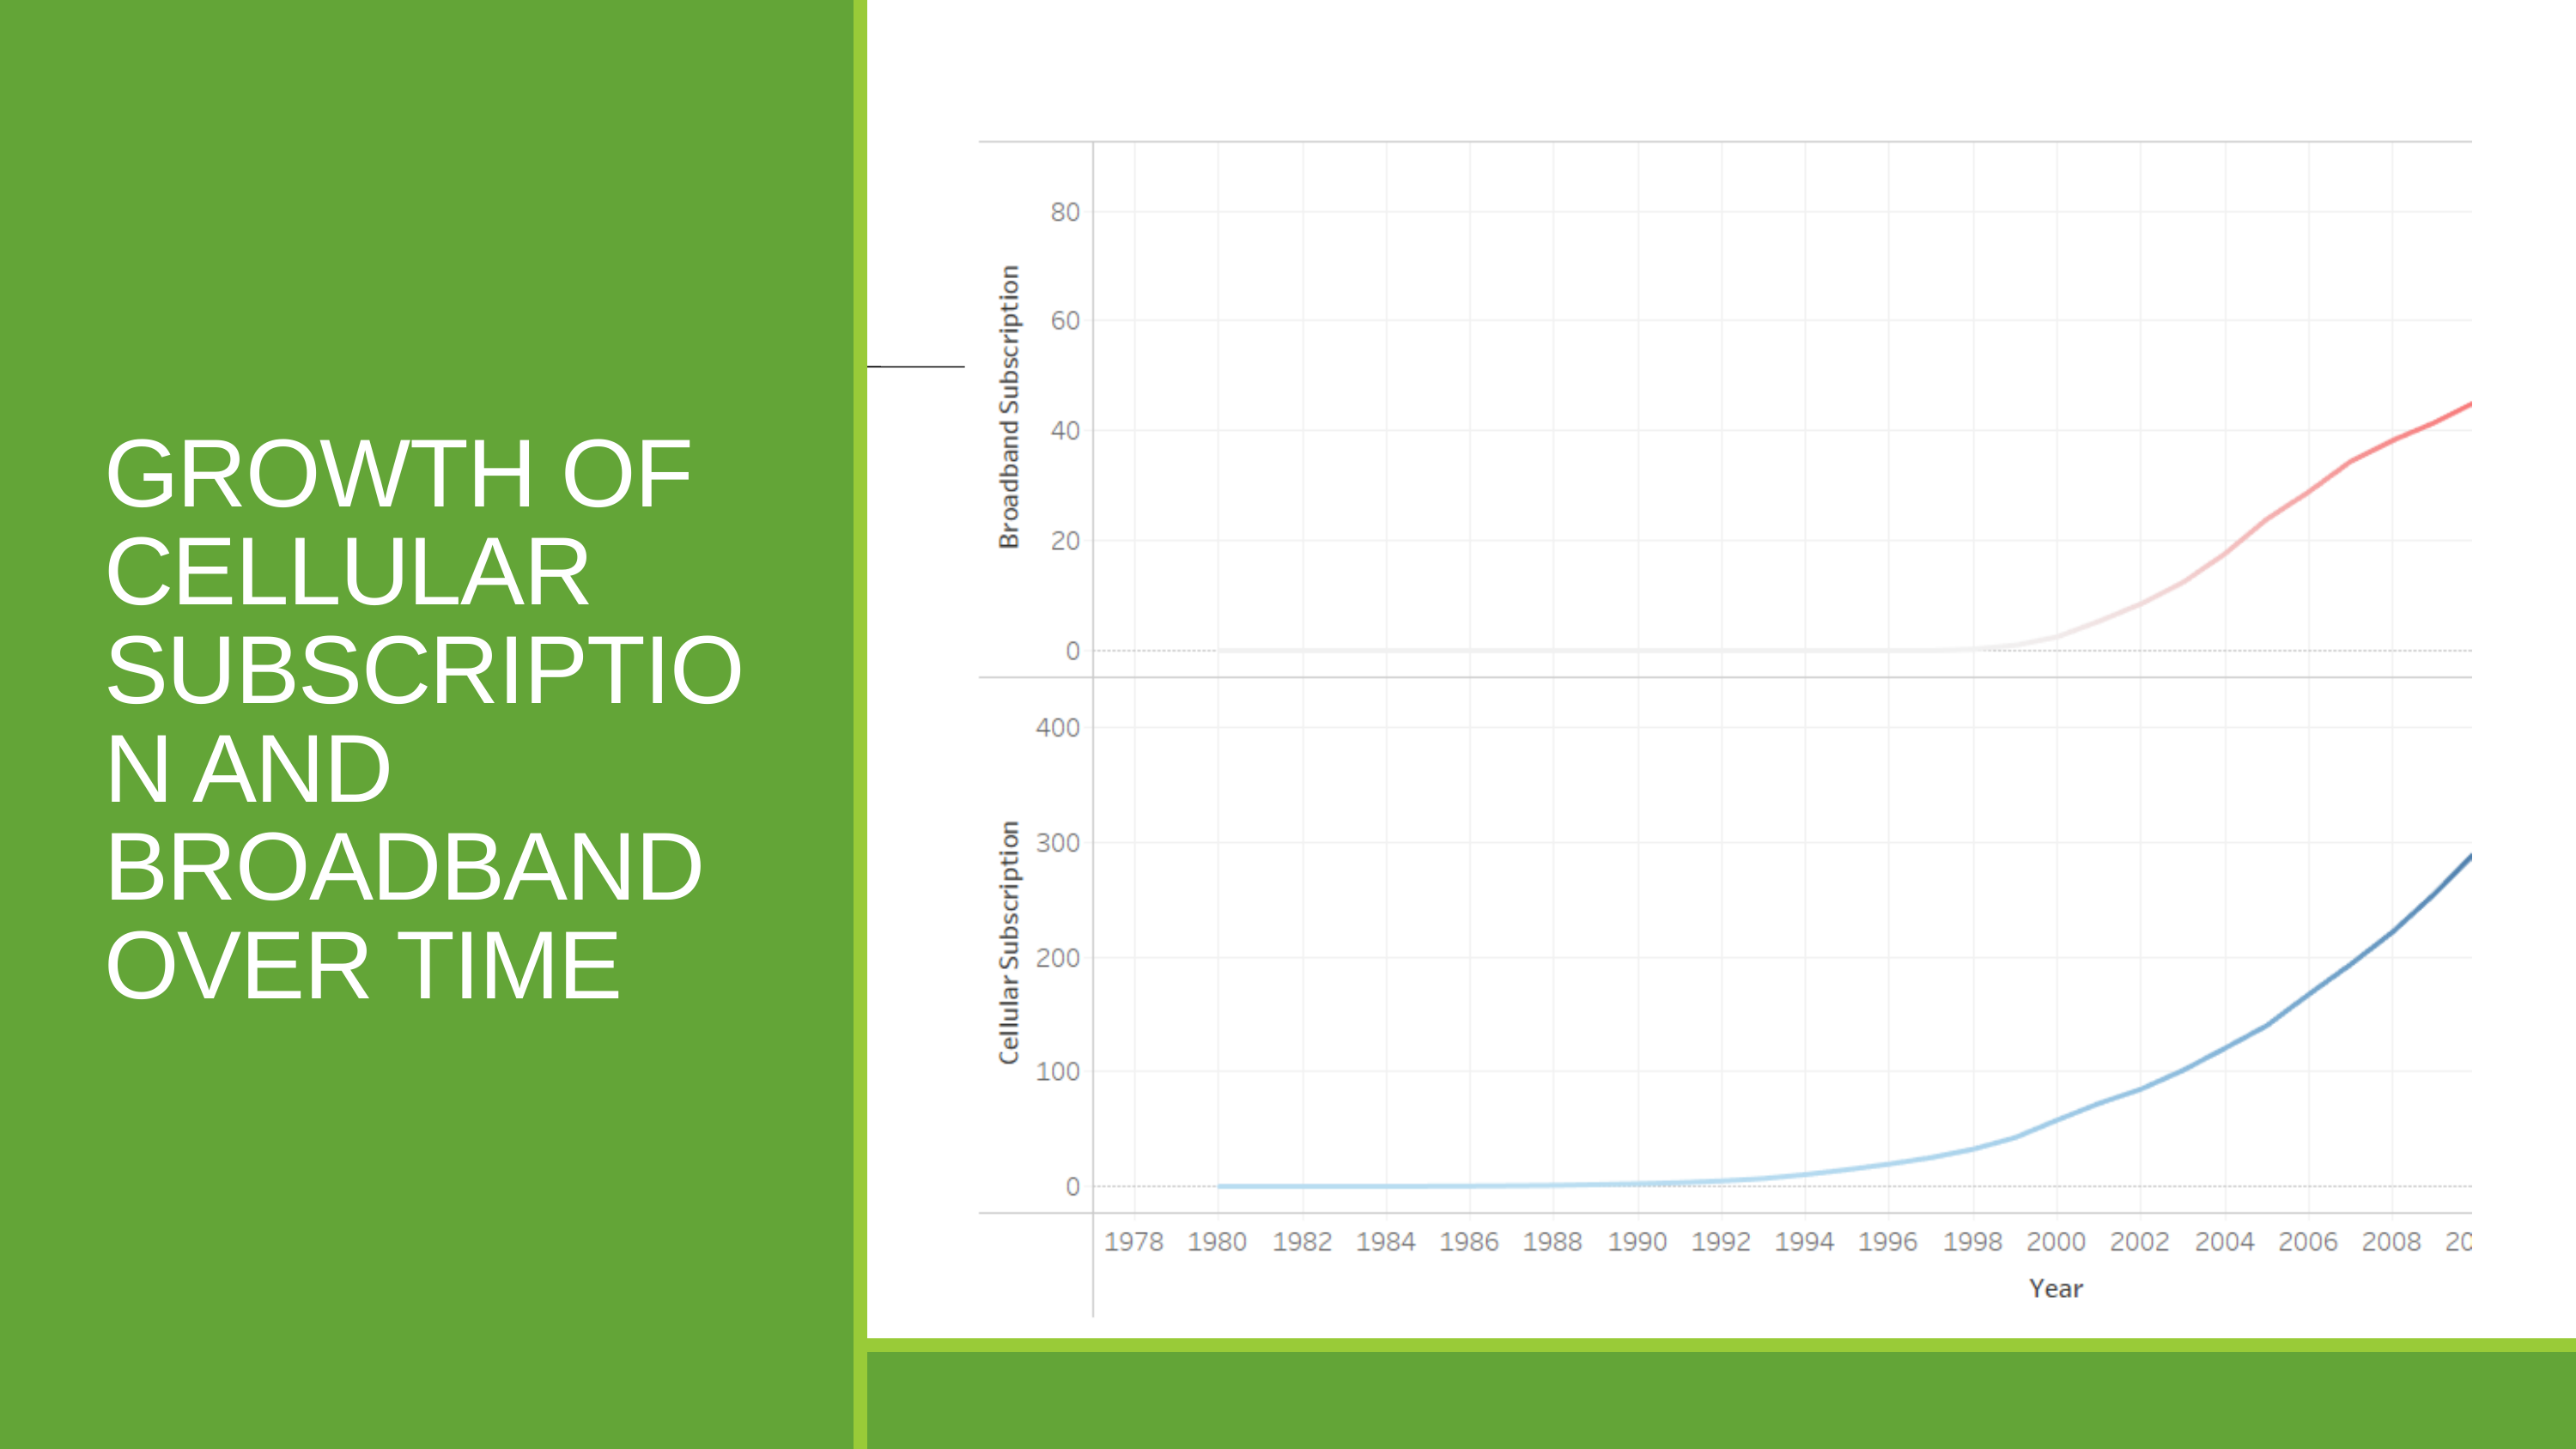

GROWTH OF CELLULAR SUBSCRIPTION AND BROADBAND OVER TIME